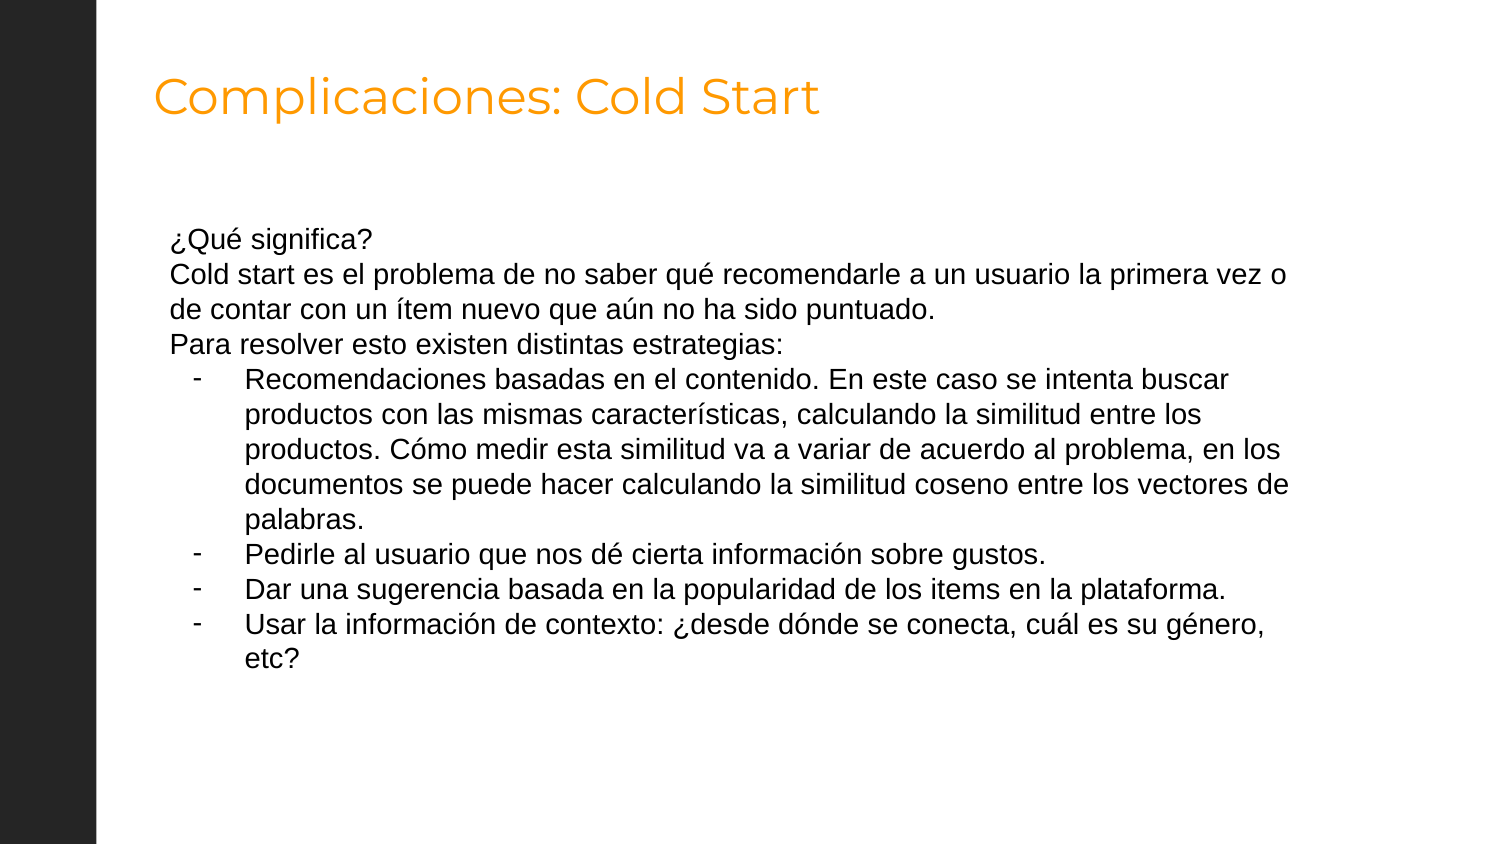

# Complicaciones: Cold Start
¿Qué significa?
Cold start es el problema de no saber qué recomendarle a un usuario la primera vez o de contar con un ítem nuevo que aún no ha sido puntuado.
Para resolver esto existen distintas estrategias:
Recomendaciones basadas en el contenido. En este caso se intenta buscar productos con las mismas características, calculando la similitud entre los productos. Cómo medir esta similitud va a variar de acuerdo al problema, en los documentos se puede hacer calculando la similitud coseno entre los vectores de palabras.
Pedirle al usuario que nos dé cierta información sobre gustos.
Dar una sugerencia basada en la popularidad de los items en la plataforma.
Usar la información de contexto: ¿desde dónde se conecta, cuál es su género, etc?